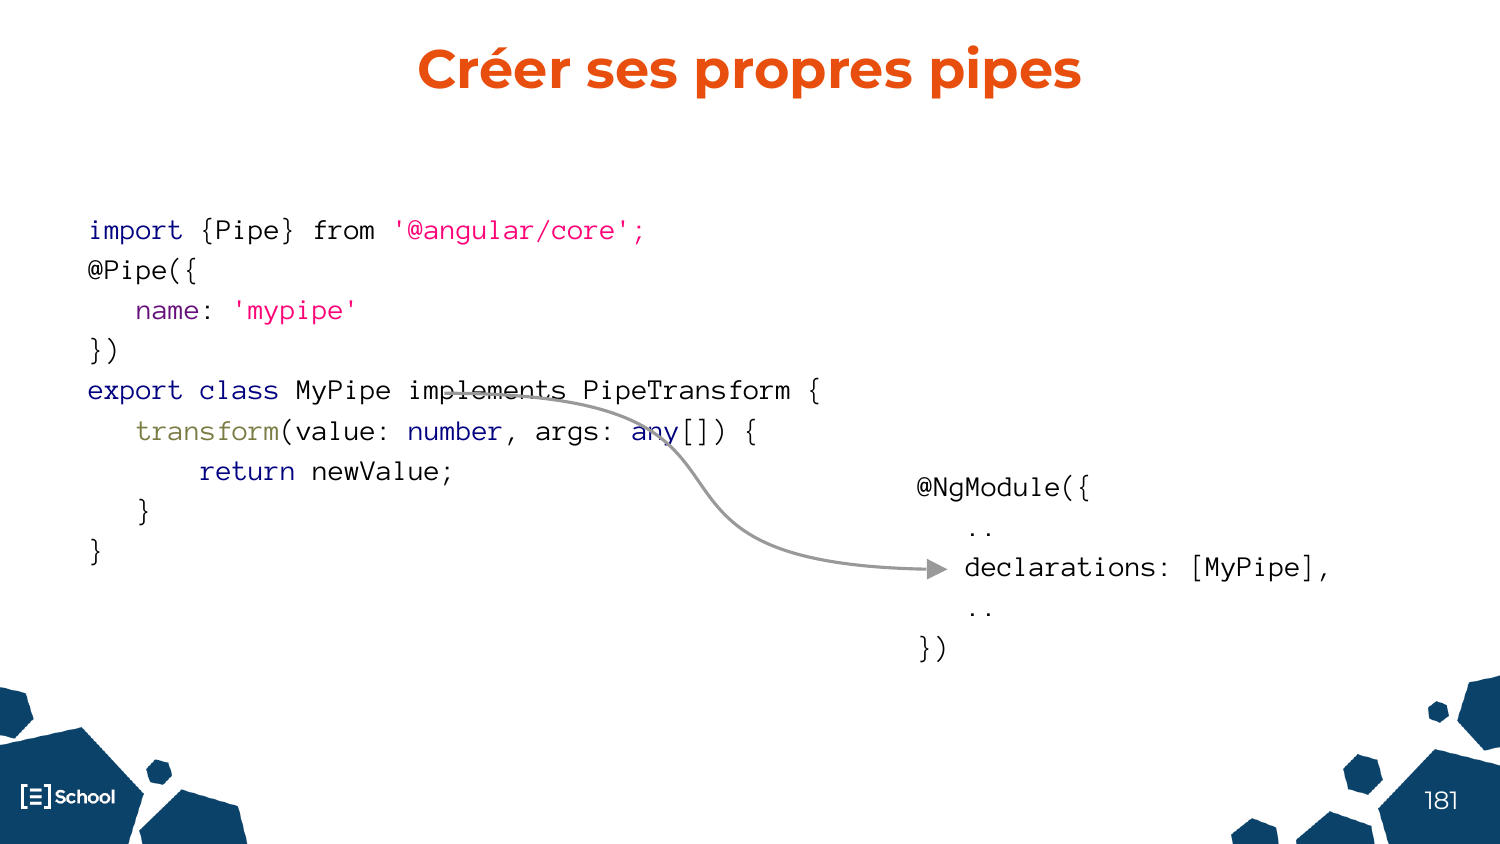

Créer ses propres pipes
import {Pipe} from '@angular/core';
@Pipe({
   name: 'mypipe'
})
export class MyPipe implements PipeTransform {
   transform(value: number, args: any[]) {
       return newValue;
   }
}

@NgModule({
   ..
   declarations: [MyPipe],
   ..
})

181